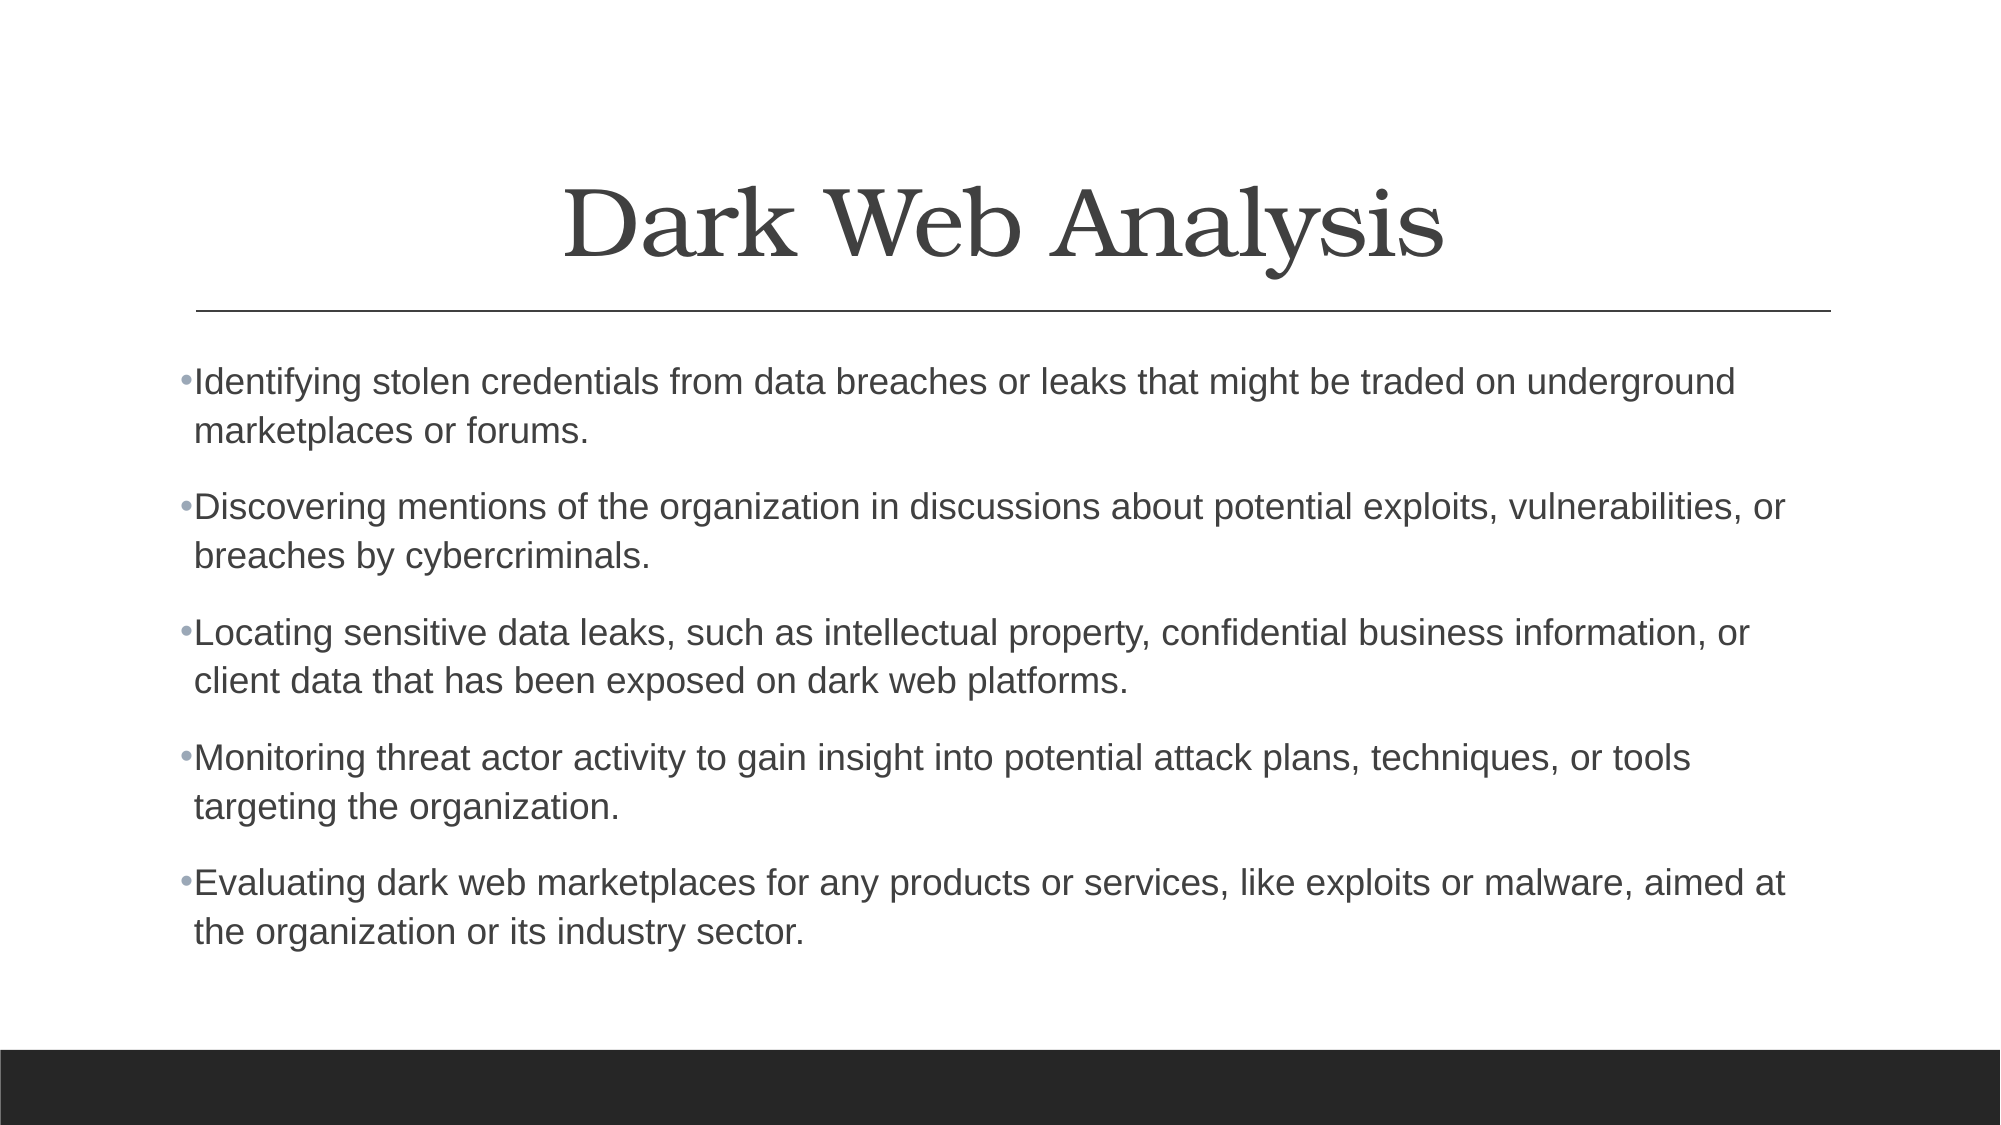

# Dark Web Analysis
Identifying stolen credentials from data breaches or leaks that might be traded on underground marketplaces or forums.
Discovering mentions of the organization in discussions about potential exploits, vulnerabilities, or breaches by cybercriminals.
Locating sensitive data leaks, such as intellectual property, confidential business information, or client data that has been exposed on dark web platforms.
Monitoring threat actor activity to gain insight into potential attack plans, techniques, or tools targeting the organization.
Evaluating dark web marketplaces for any products or services, like exploits or malware, aimed at the organization or its industry sector.